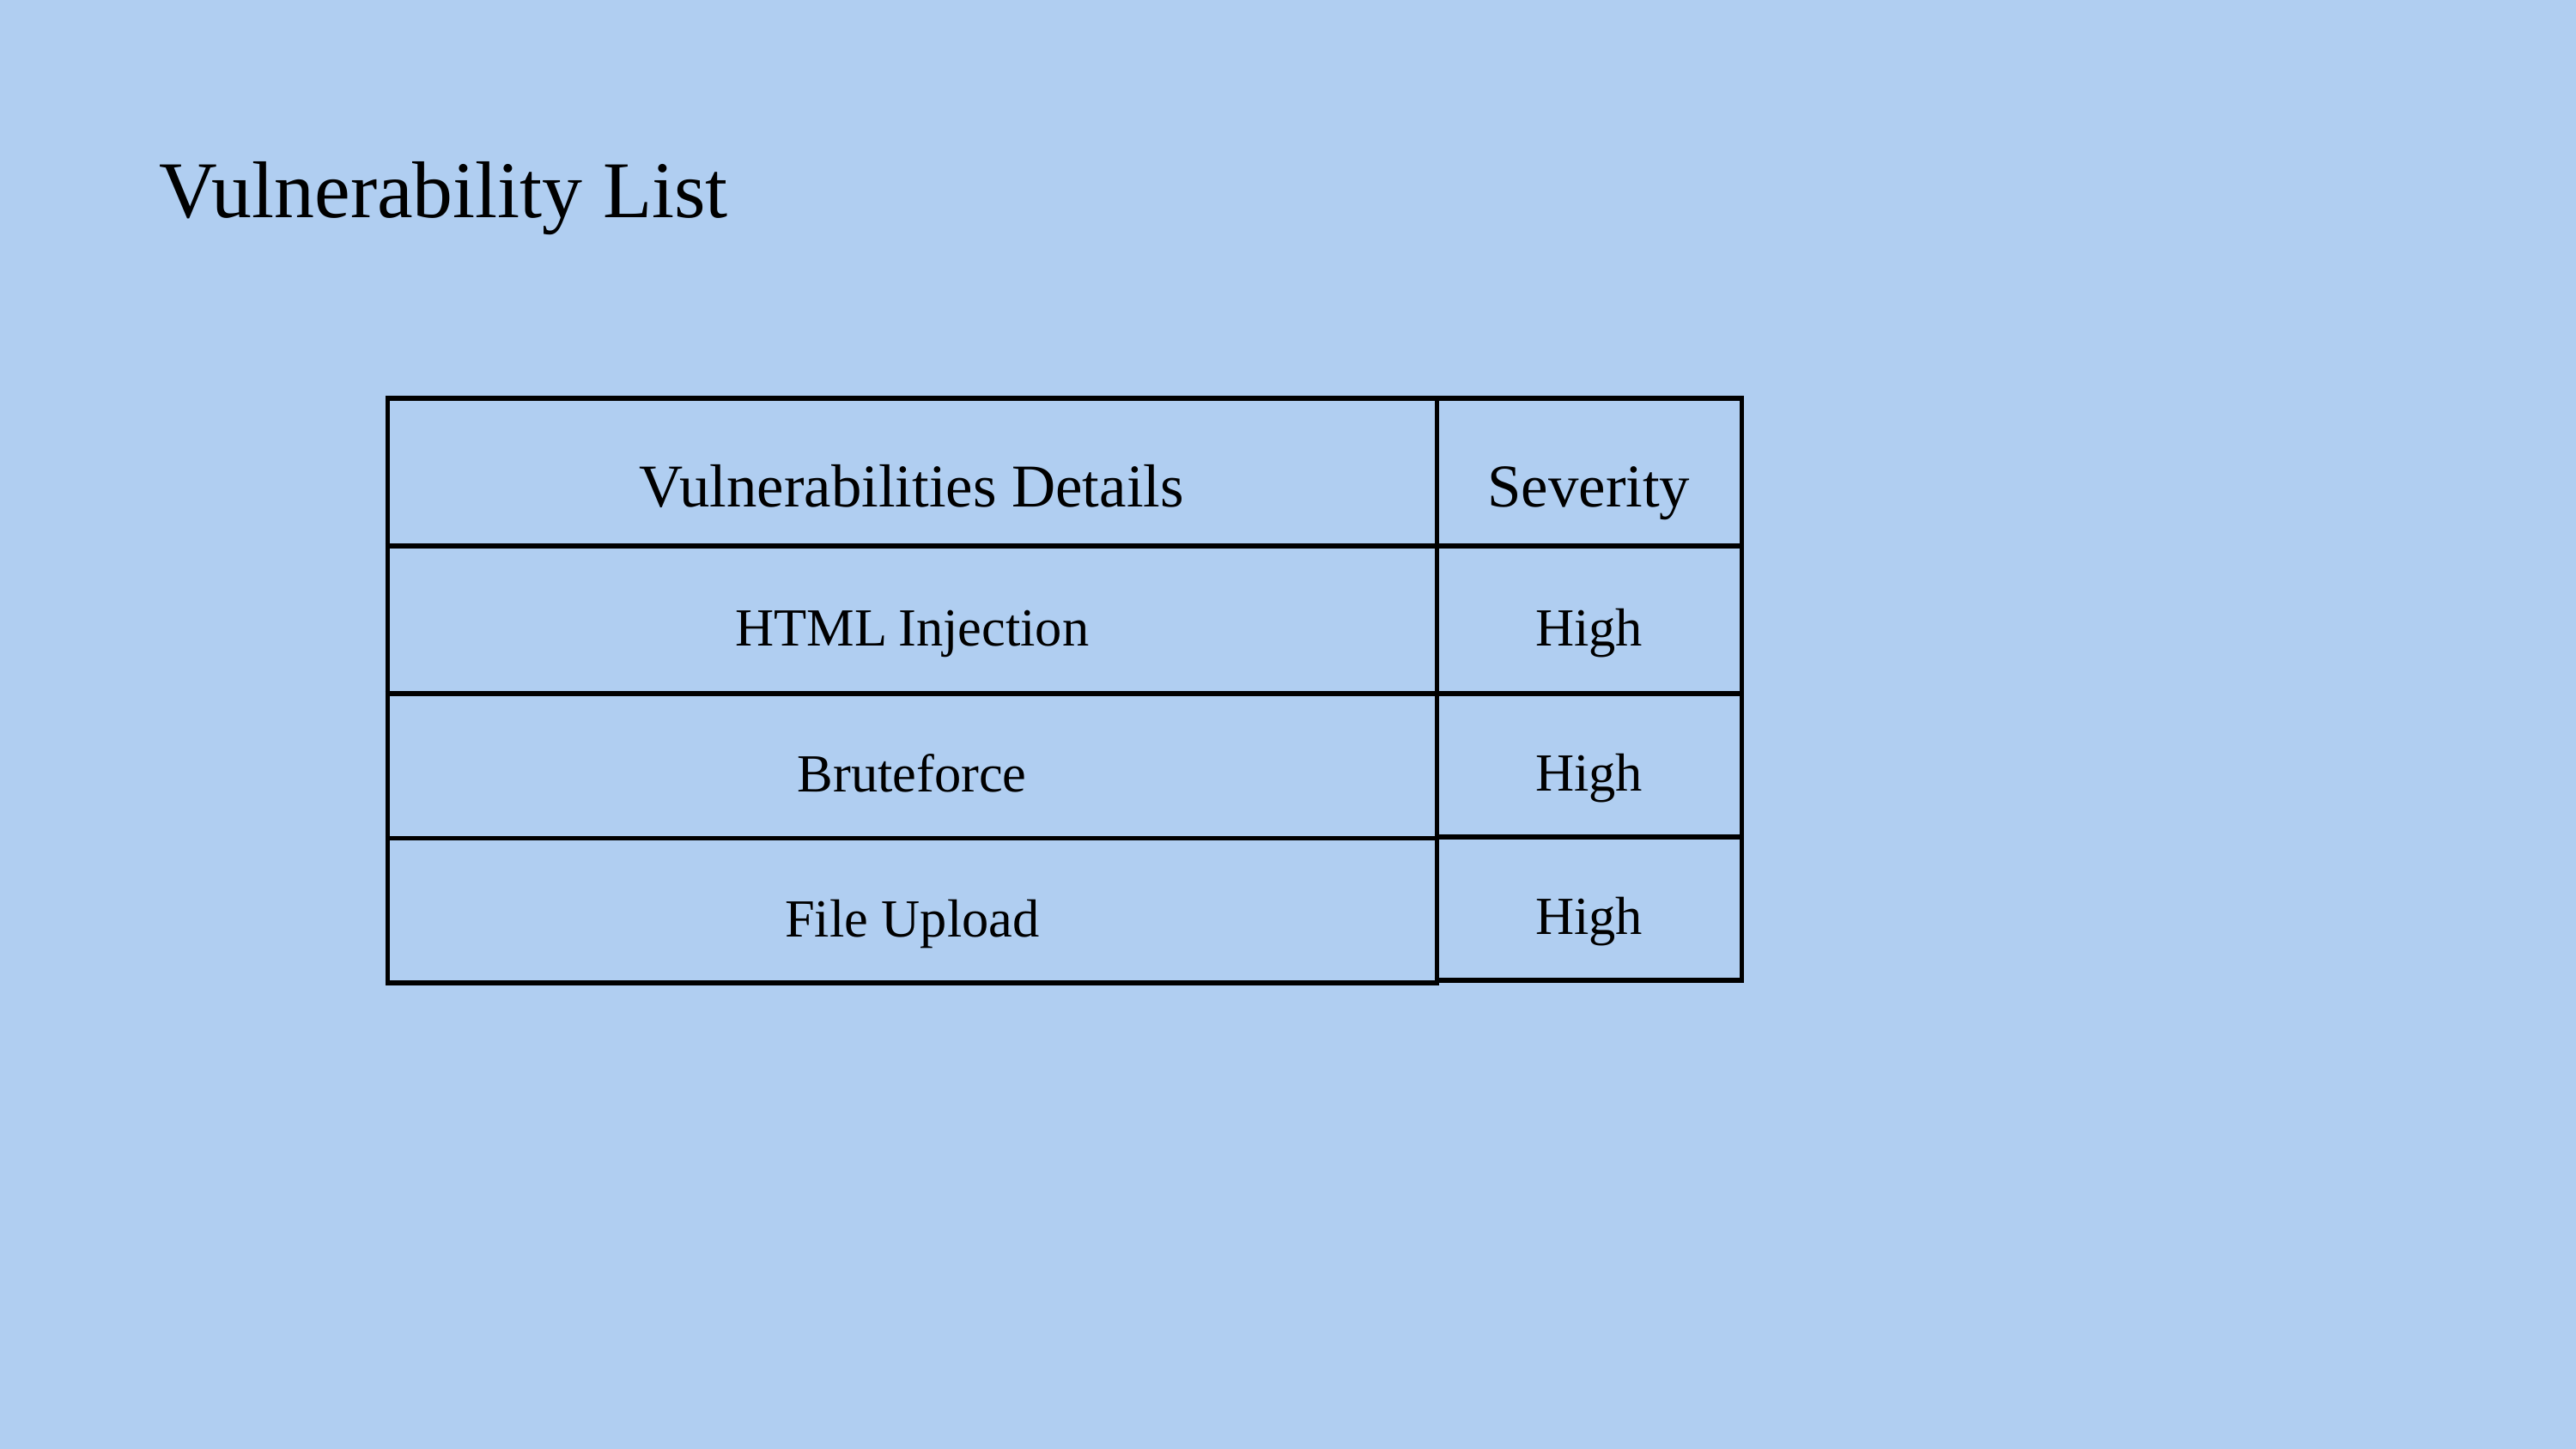

Vulnerability List
| Vulnerabilities Details |
| --- |
| Severity |
| --- |
| HTML Injection |
| --- |
| High |
| --- |
| Bruteforce |
| --- |
| File Upload |
| High |
| --- |
| High |